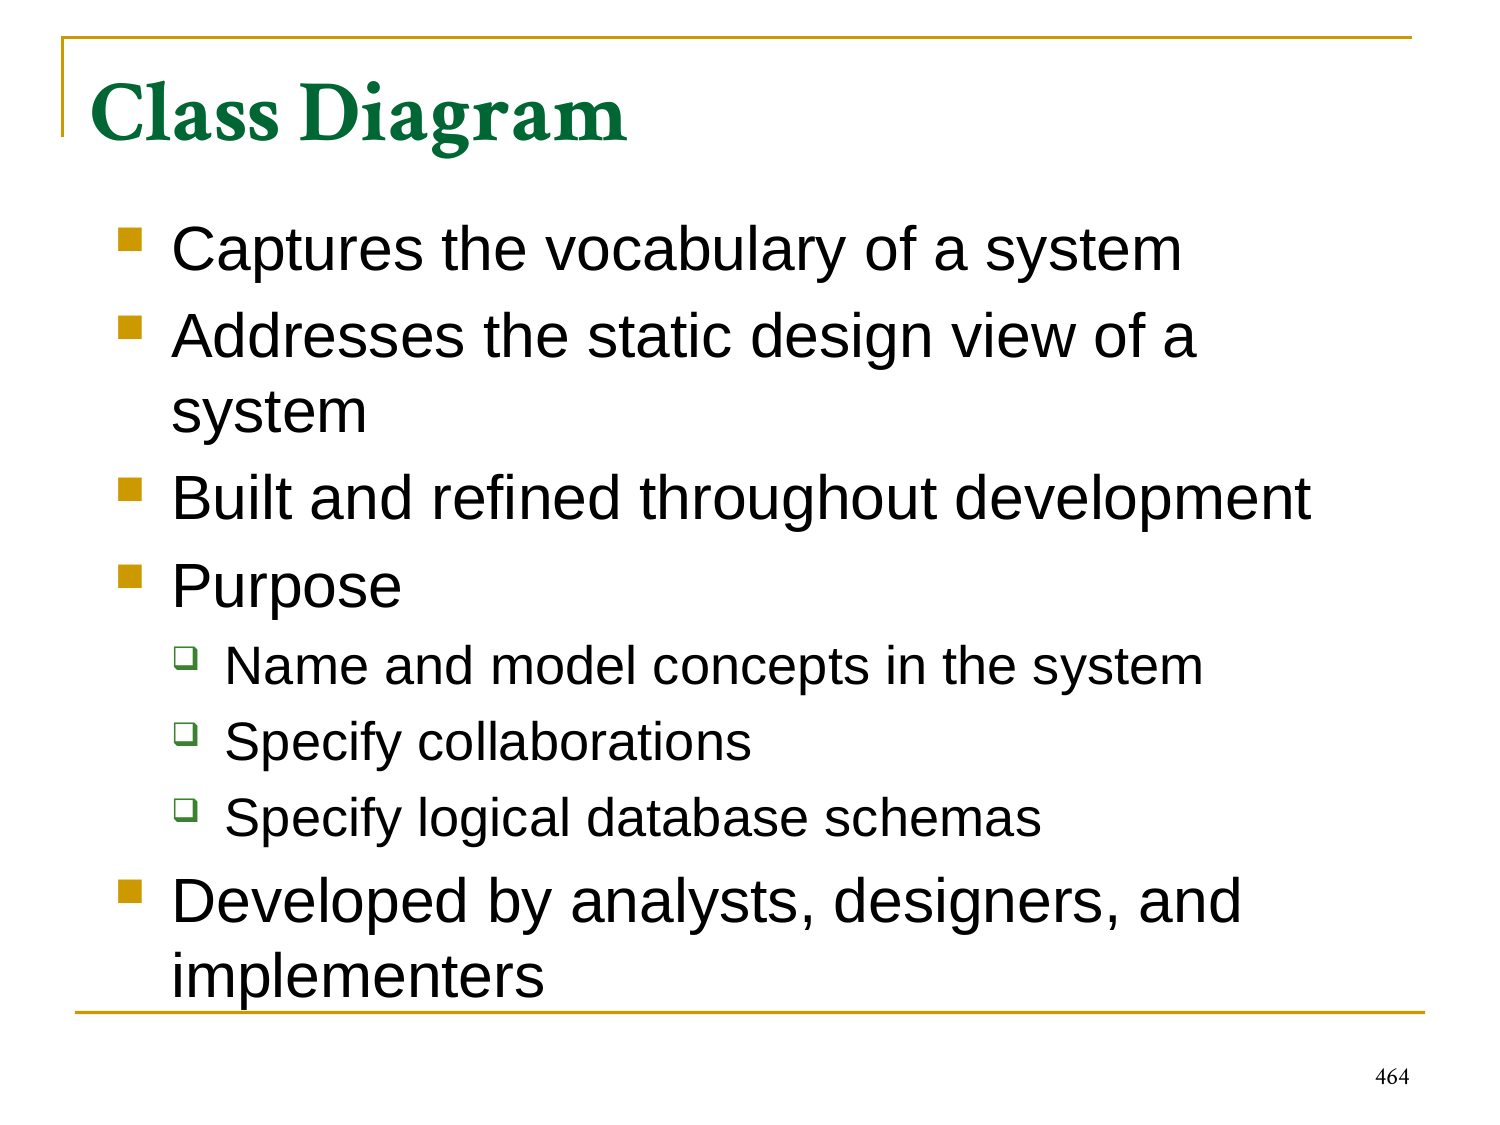

# Class Diagram
Captures the vocabulary of a system
Addresses the static design view of a system
Built and refined throughout development
Purpose
Name and model concepts in the system
Specify collaborations
Specify logical database schemas
Developed by analysts, designers, and implementers
464